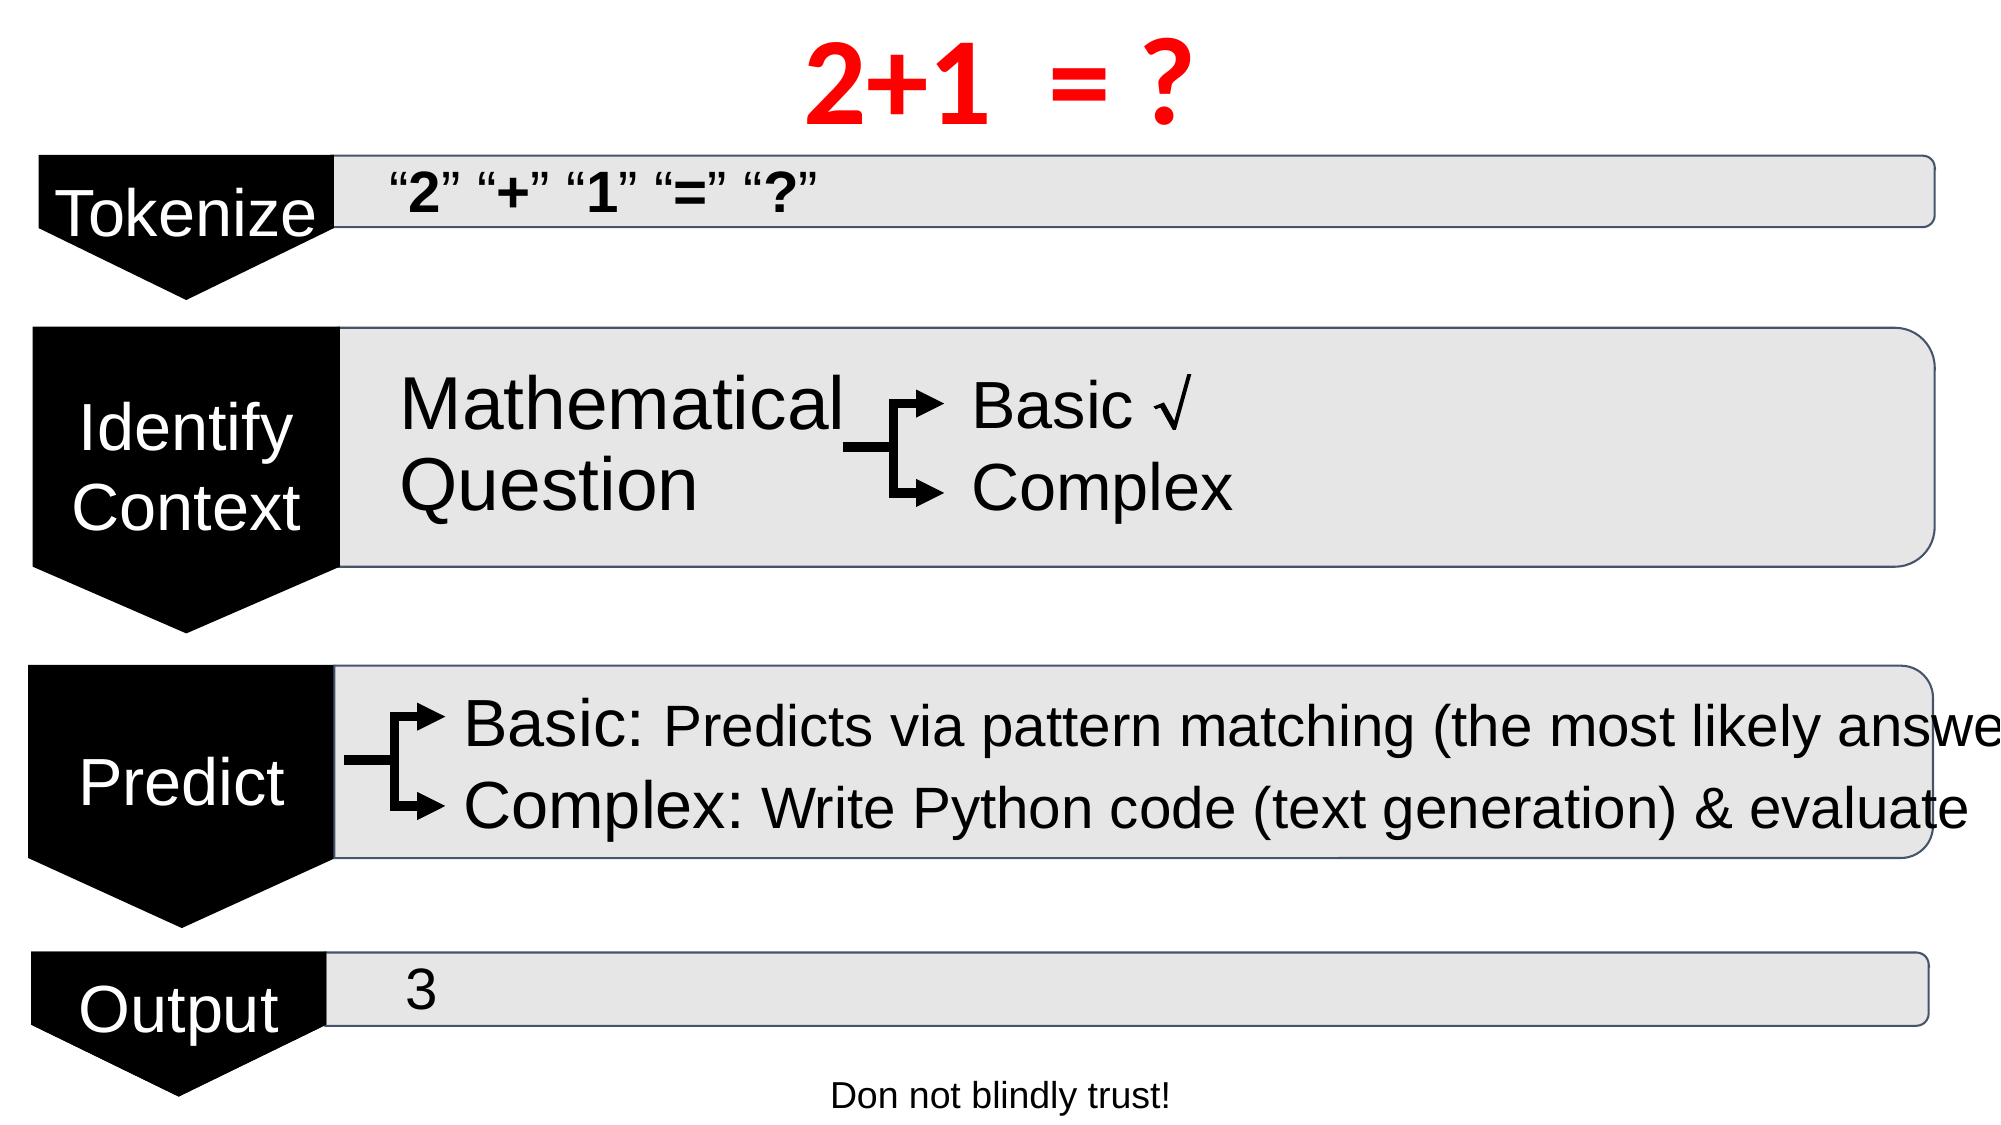

2+1  = ?
Tokenize

“2” “+” “1” “=” “?”
Identify
Context
Mathematical
Question
Basic √
Complex

 Basic: Predicts via pattern matching (the most likely answer)
 Complex: Write Python code (text generation) & evaluate
Predict
Output
Output

 3
Don not blindly trust!